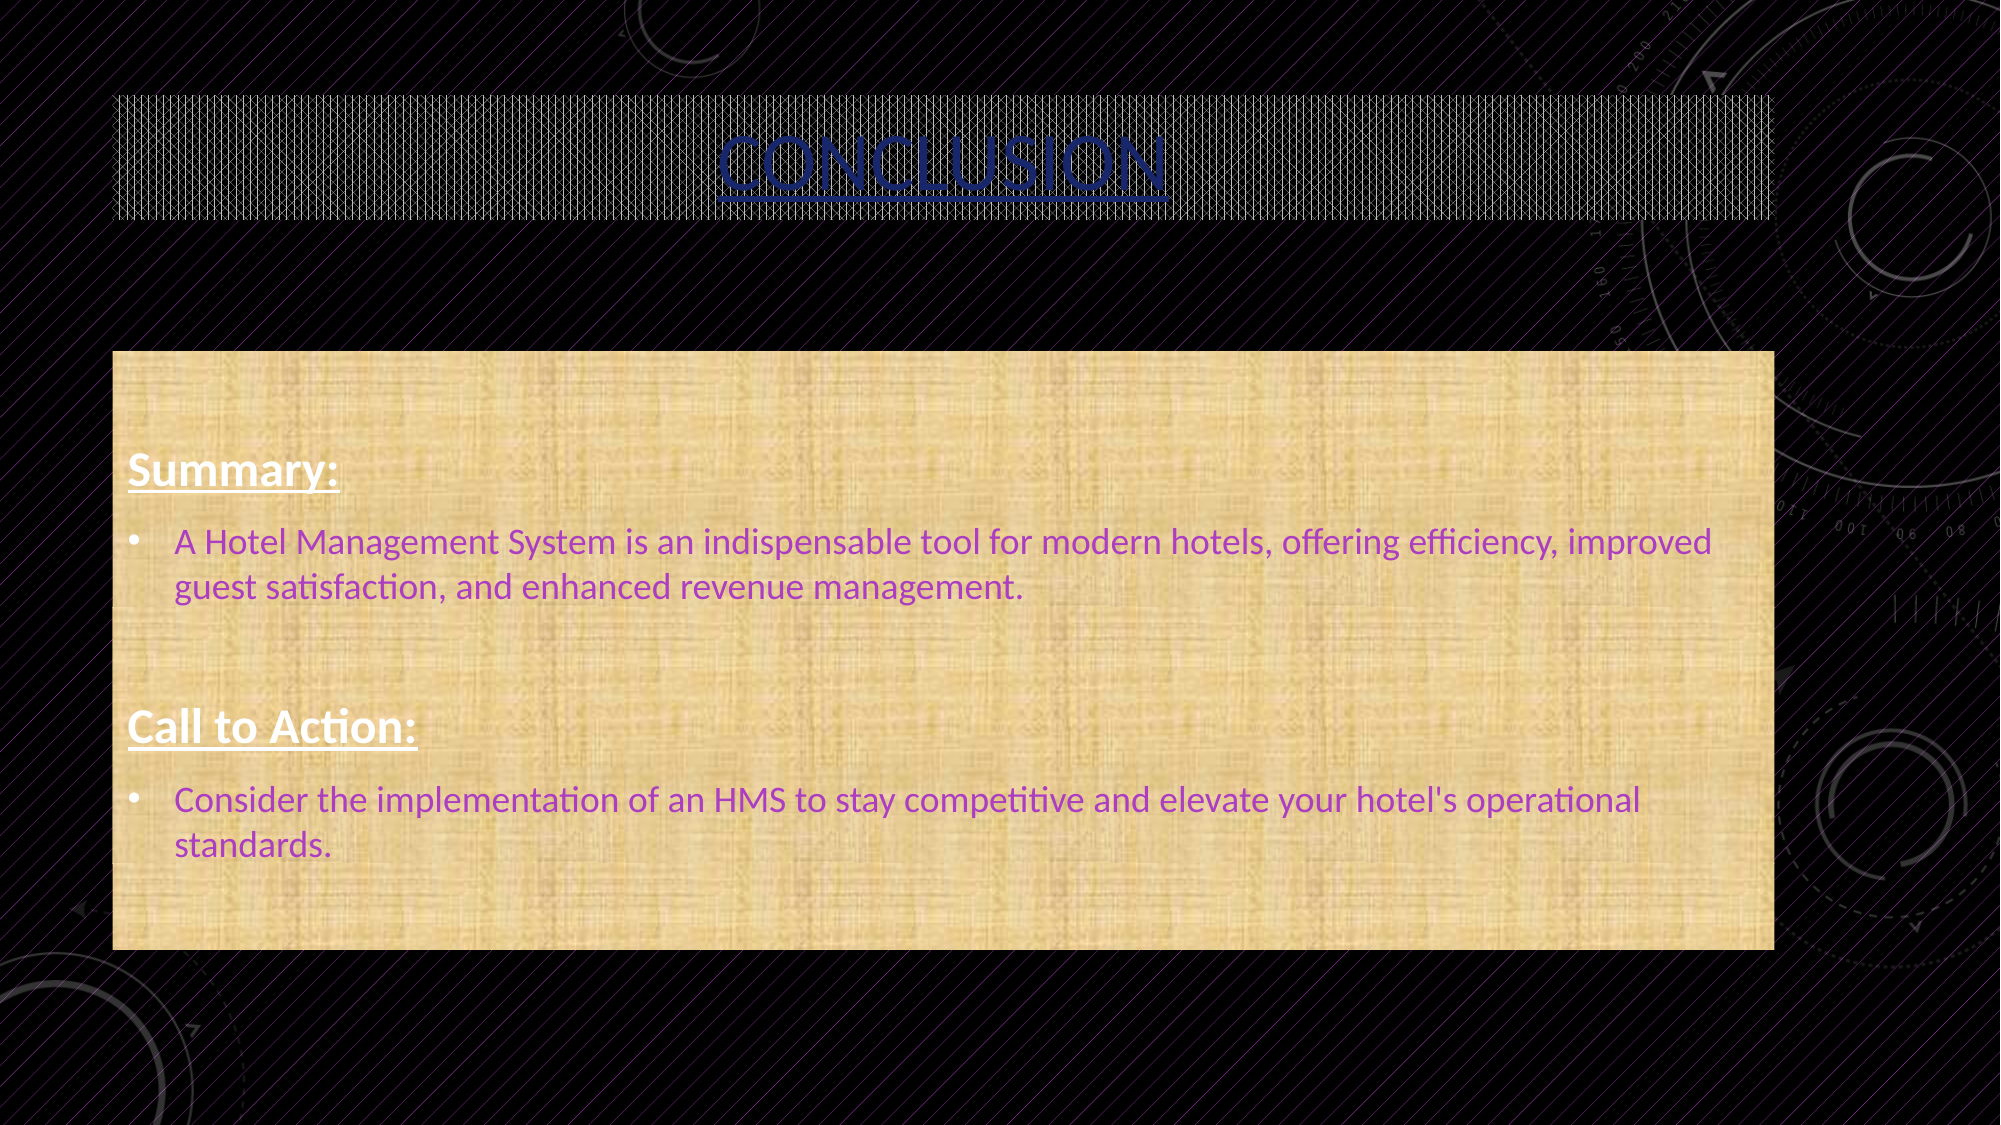

# conclusion
Summary:
A Hotel Management System is an indispensable tool for modern hotels, offering efficiency, improved guest satisfaction, and enhanced revenue management.

Call to Action:
Consider the implementation of an HMS to stay competitive and elevate your hotel's operational standards.